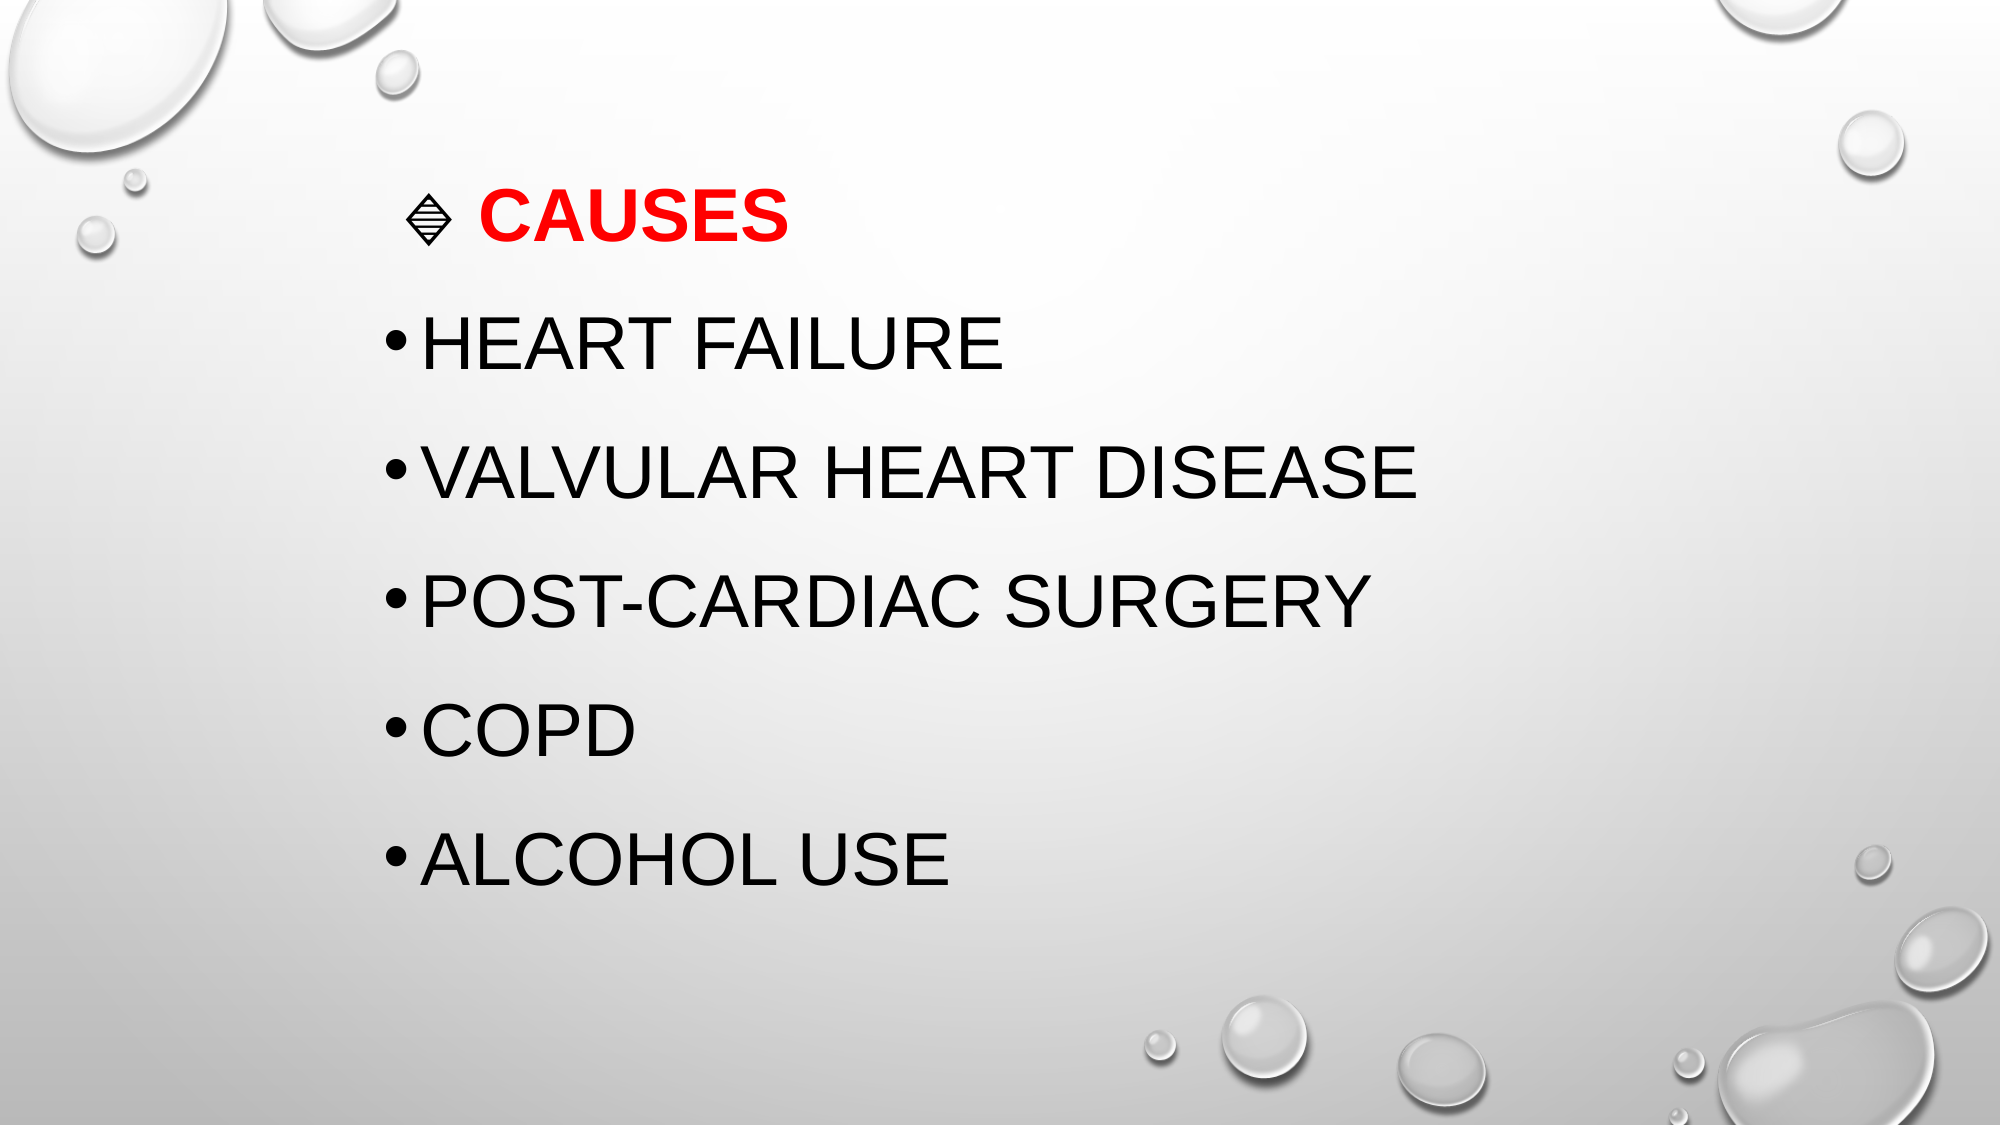

🔹 Causes
Heart failure
Valvular heart disease
Post-cardiac surgery
COPD
Alcohol use